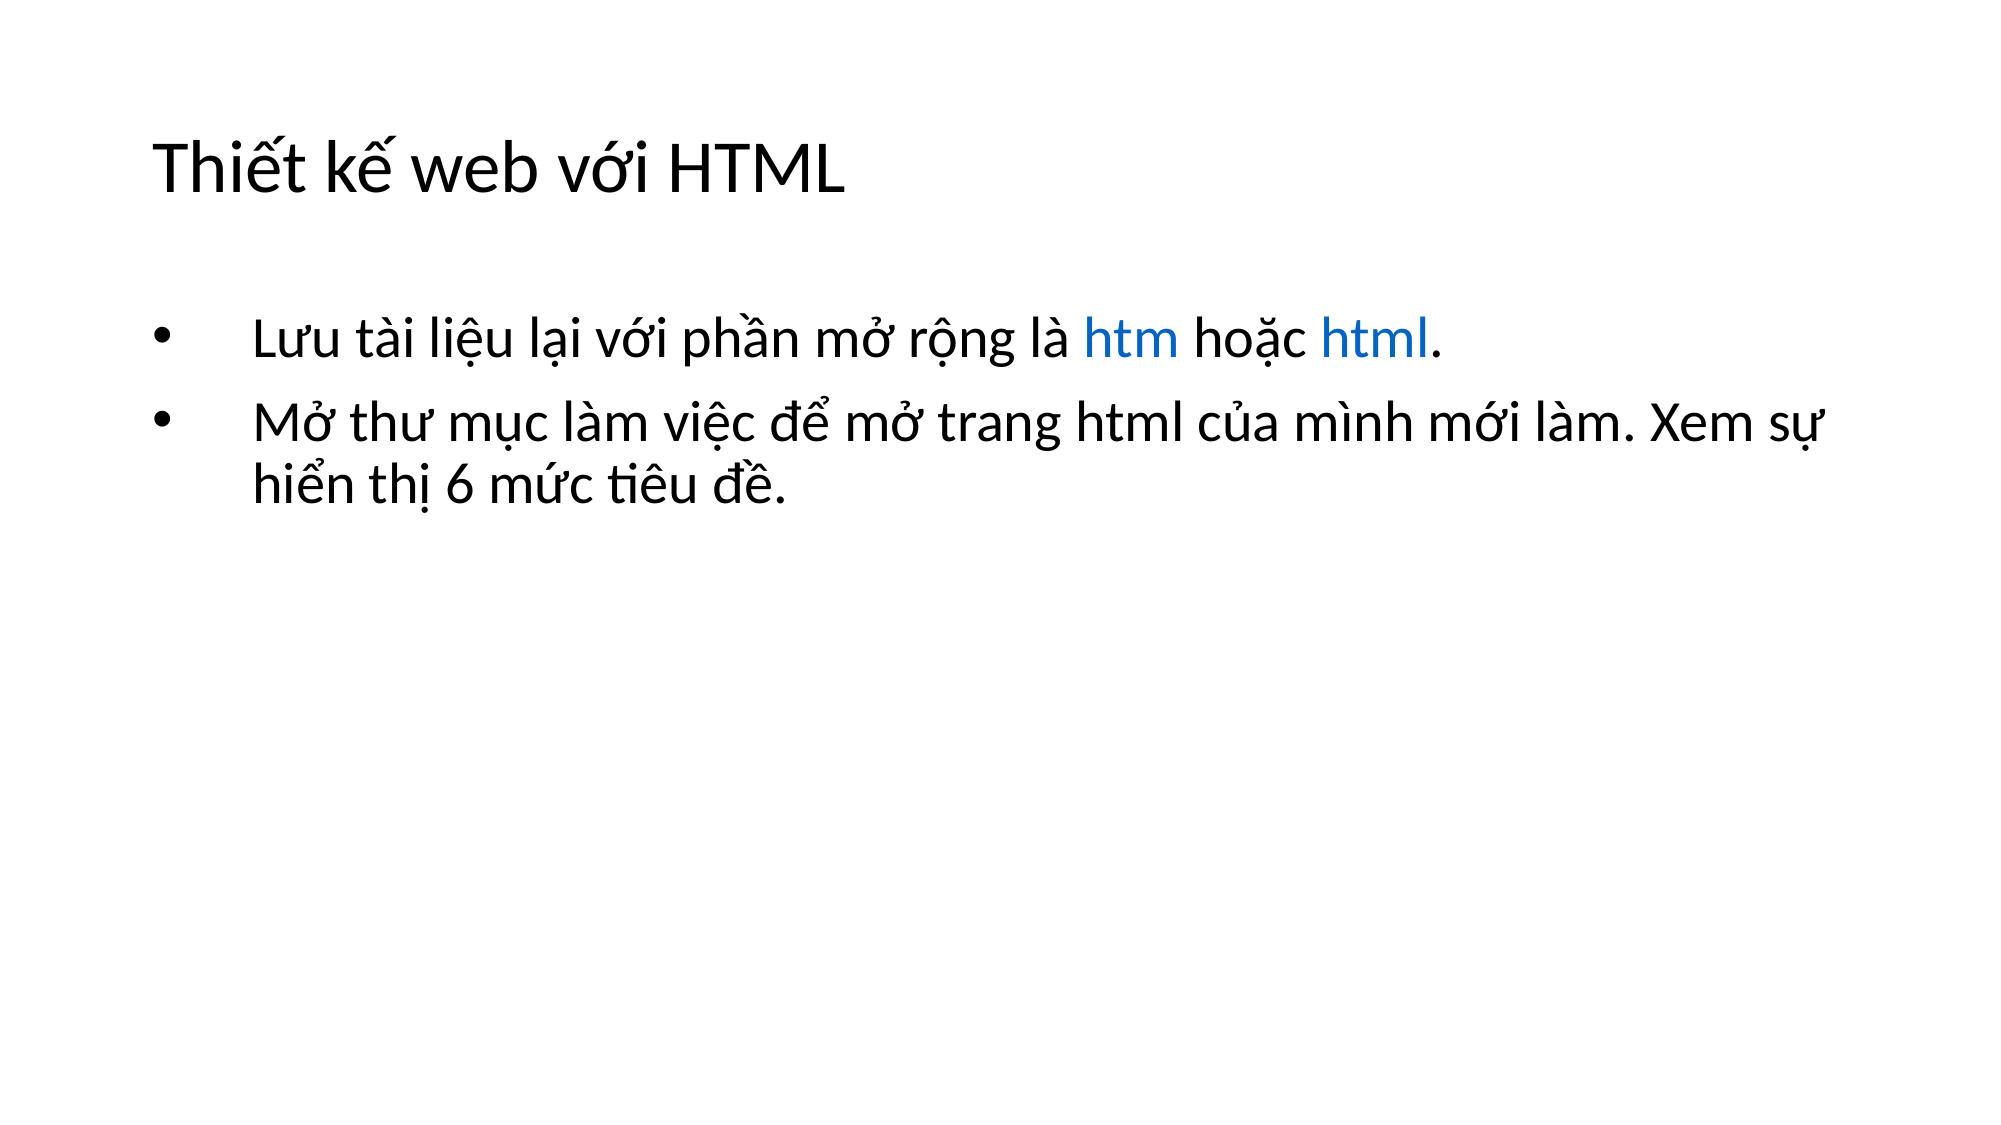

# Thiết kế web với HTML
Lưu tài liệu lại với phần mở rộng là htm hoặc html.
Mở thư mục làm việc để mở trang html của mình mới làm. Xem sự hiển thị 6 mức tiêu đề.